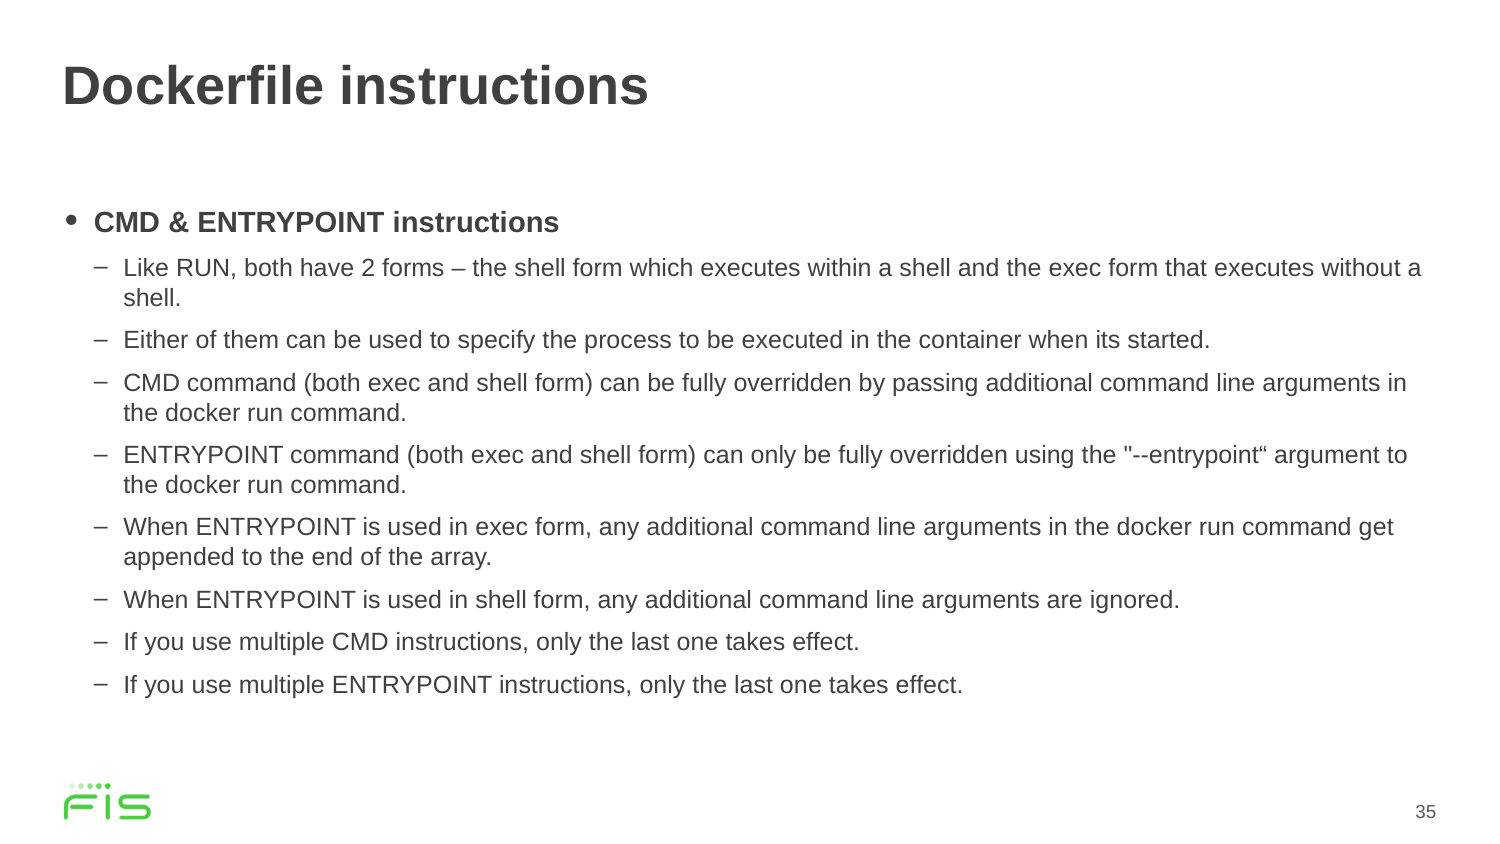

# Dockerfile instructions
CMD & ENTRYPOINT instructions
Like RUN, both have 2 forms – the shell form which executes within a shell and the exec form that executes without a shell.
Either of them can be used to specify the process to be executed in the container when its started.
CMD command (both exec and shell form) can be fully overridden by passing additional command line arguments in the docker run command.
ENTRYPOINT command (both exec and shell form) can only be fully overridden using the "--entrypoint“ argument to the docker run command.
When ENTRYPOINT is used in exec form, any additional command line arguments in the docker run command get appended to the end of the array.
When ENTRYPOINT is used in shell form, any additional command line arguments are ignored.
If you use multiple CMD instructions, only the last one takes effect.
If you use multiple ENTRYPOINT instructions, only the last one takes effect.
35